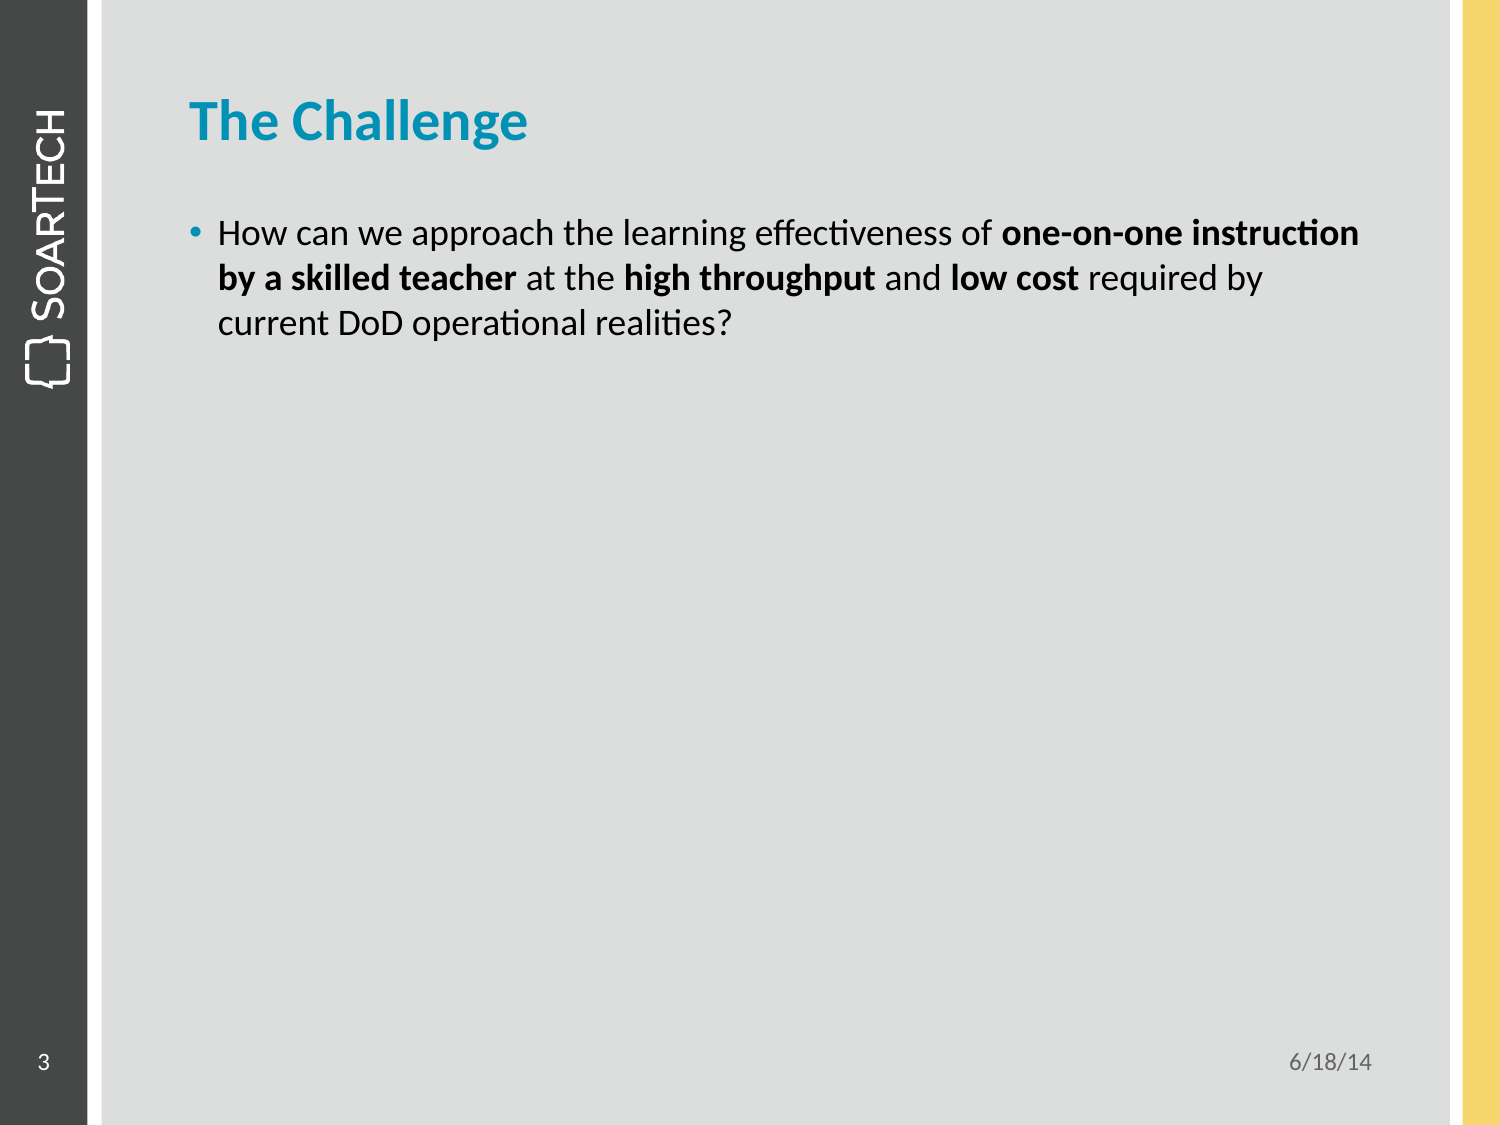

# The Challenge
How can we approach the learning effectiveness of one-on-one instruction by a skilled teacher at the high throughput and low cost required by current DoD operational realities?

3
6/18/14